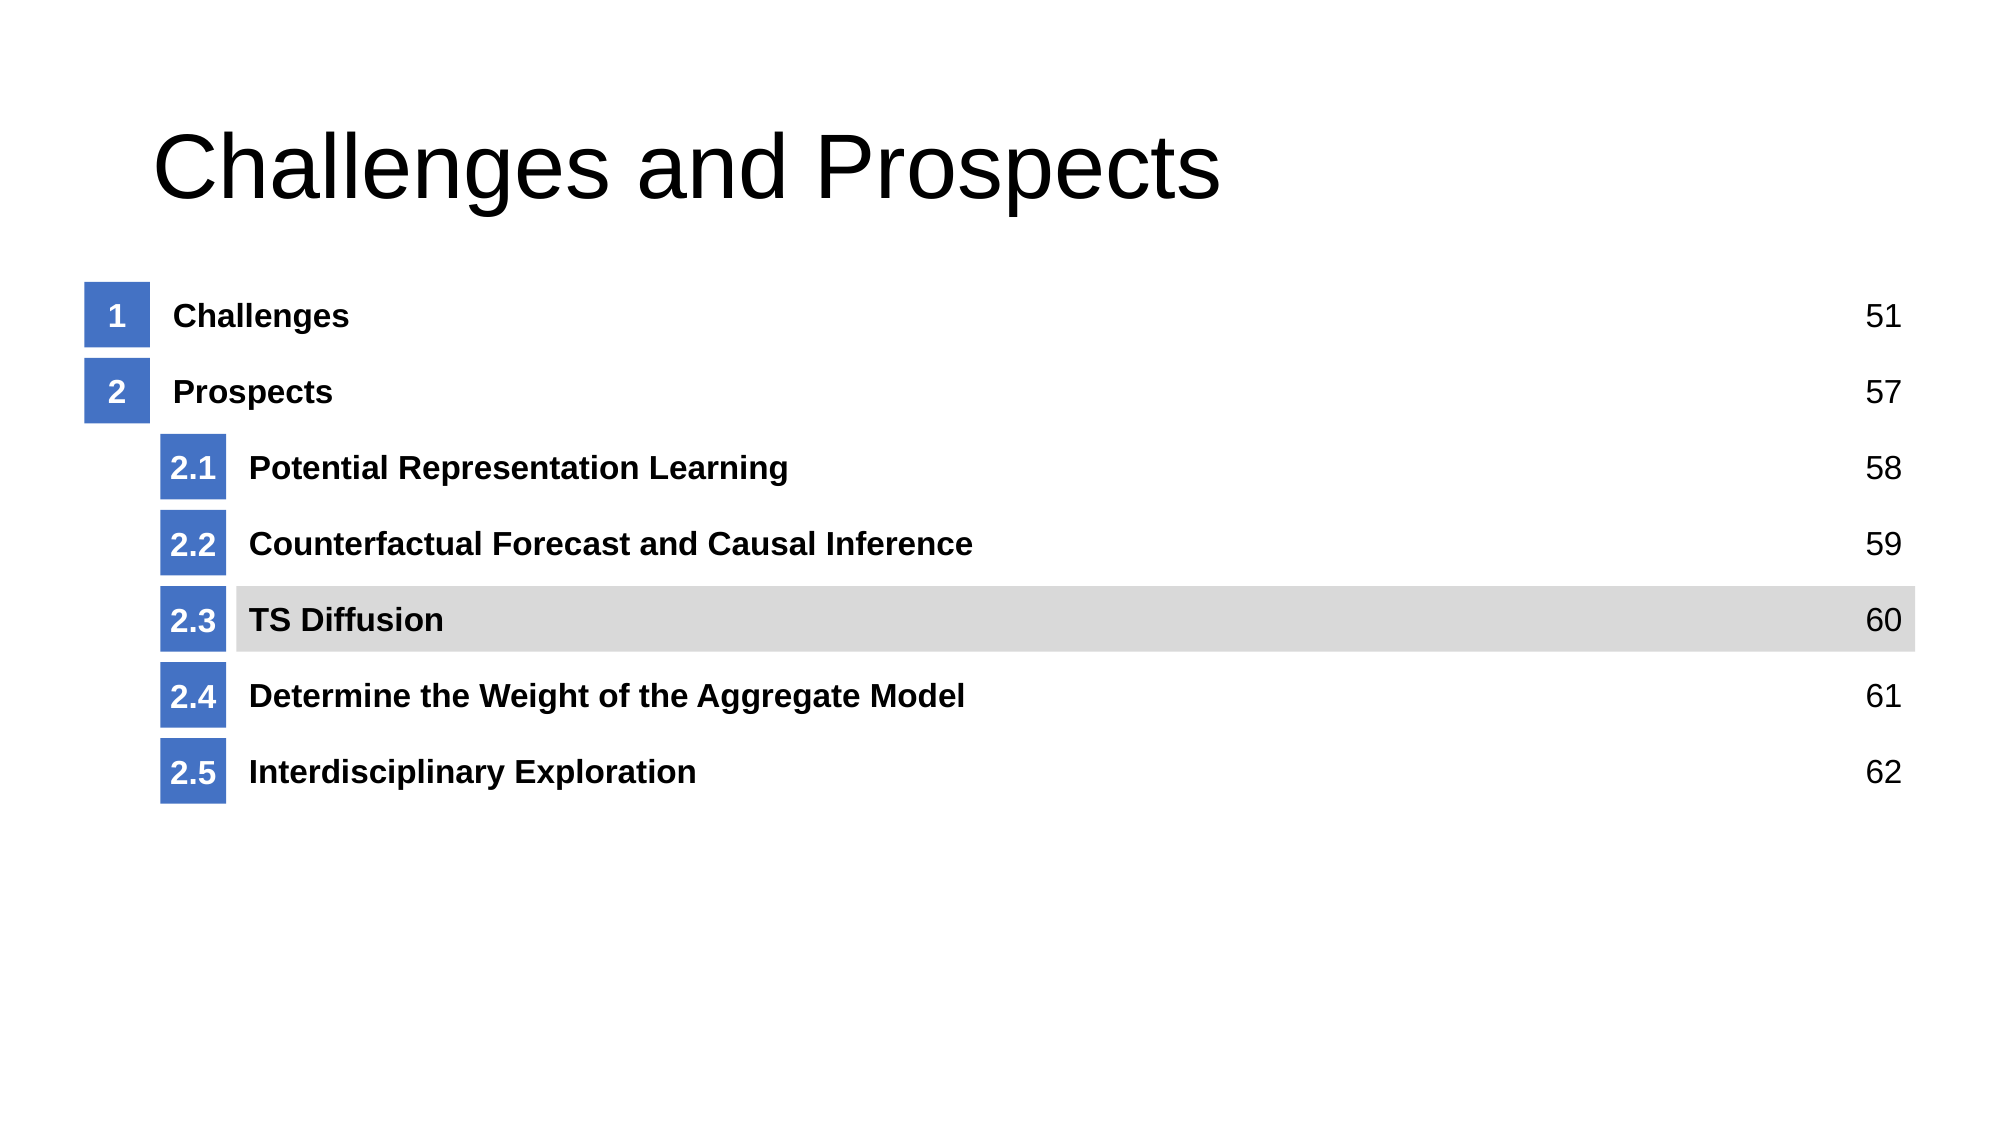

# Challenges and Prospects
1
Challenges
51
2
Prospects
57
2.1
Potential Representation Learning
58
2.2
Counterfactual Forecast and Causal Inference
59
2.3

TS Diffusion
60
2.4
Determine the Weight of the Aggregate Model
61
2.5
Interdisciplinary Exploration
62